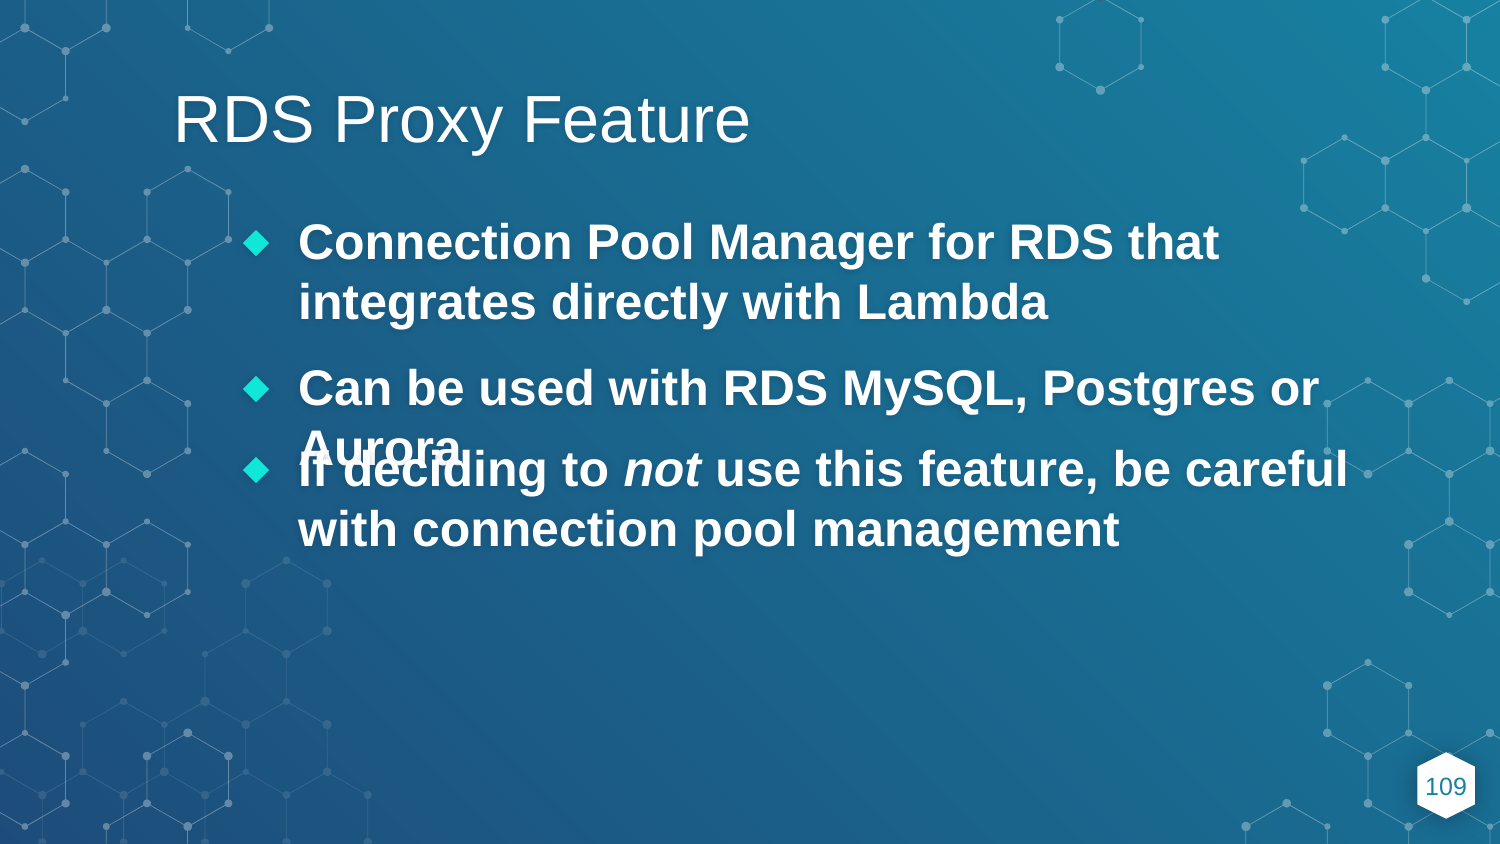

RDS Proxy Feature
Connection Pool Manager for RDS that integrates directly with Lambda

Can be used with RDS MySQL, Postgres or Aurora
If deciding to not use this feature, be careful with connection pool management
109